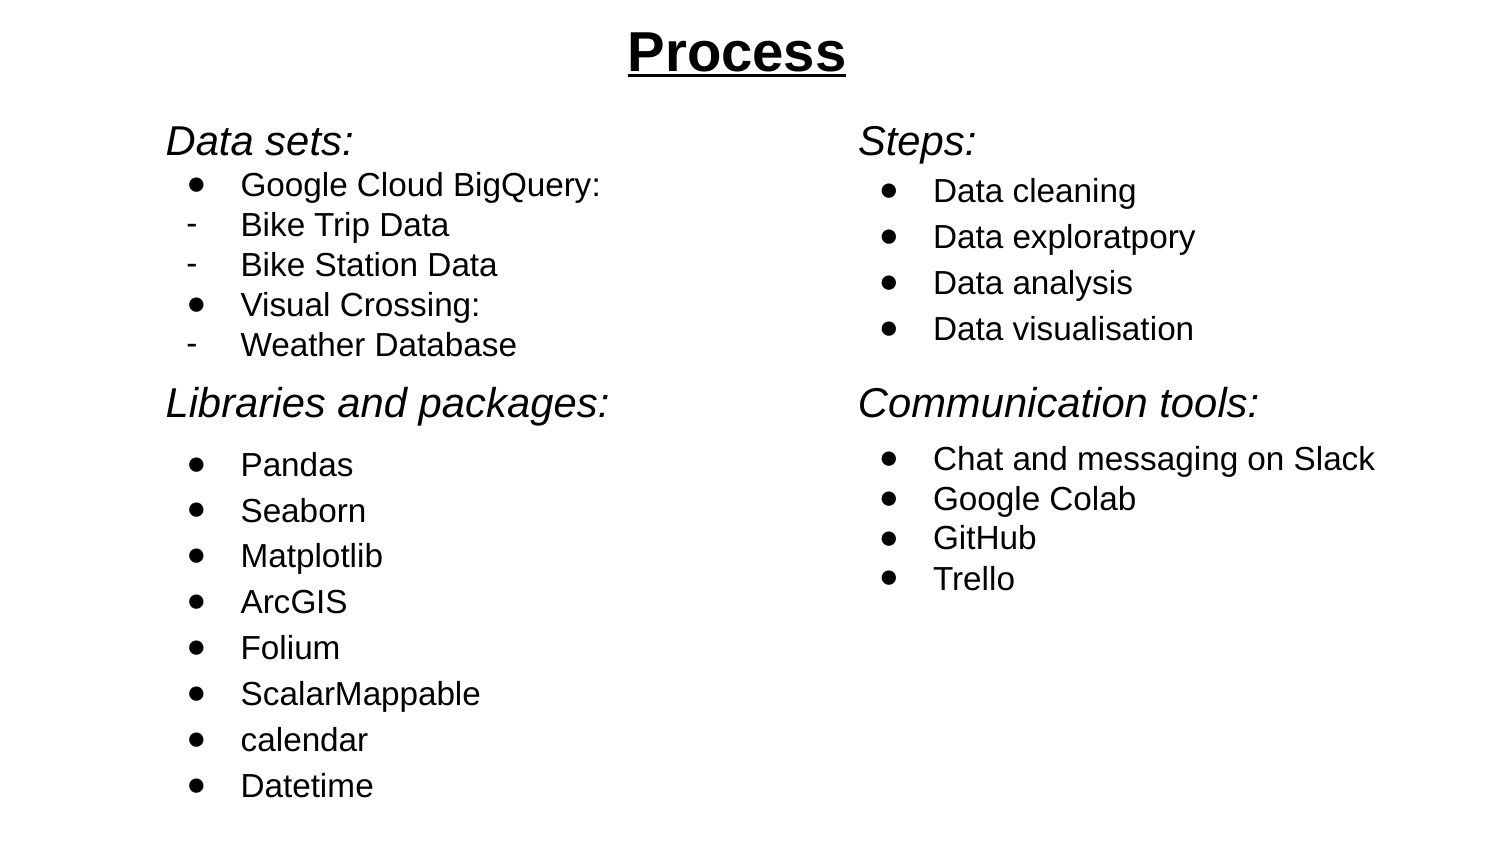

Process

Data sets:
Google Cloud BigQuery:
Bike Trip Data
Bike Station Data
Visual Crossing:
Weather Database
Steps:
Data cleaning
Data exploratpory
Data analysis
Data visualisation

Libraries and packages:

Communication tools:
Chat and messaging on Slack
Google Colab
GitHub
Trello
Pandas
Seaborn
Matplotlib
ArcGIS
Folium
ScalarMappable
calendar
Datetime